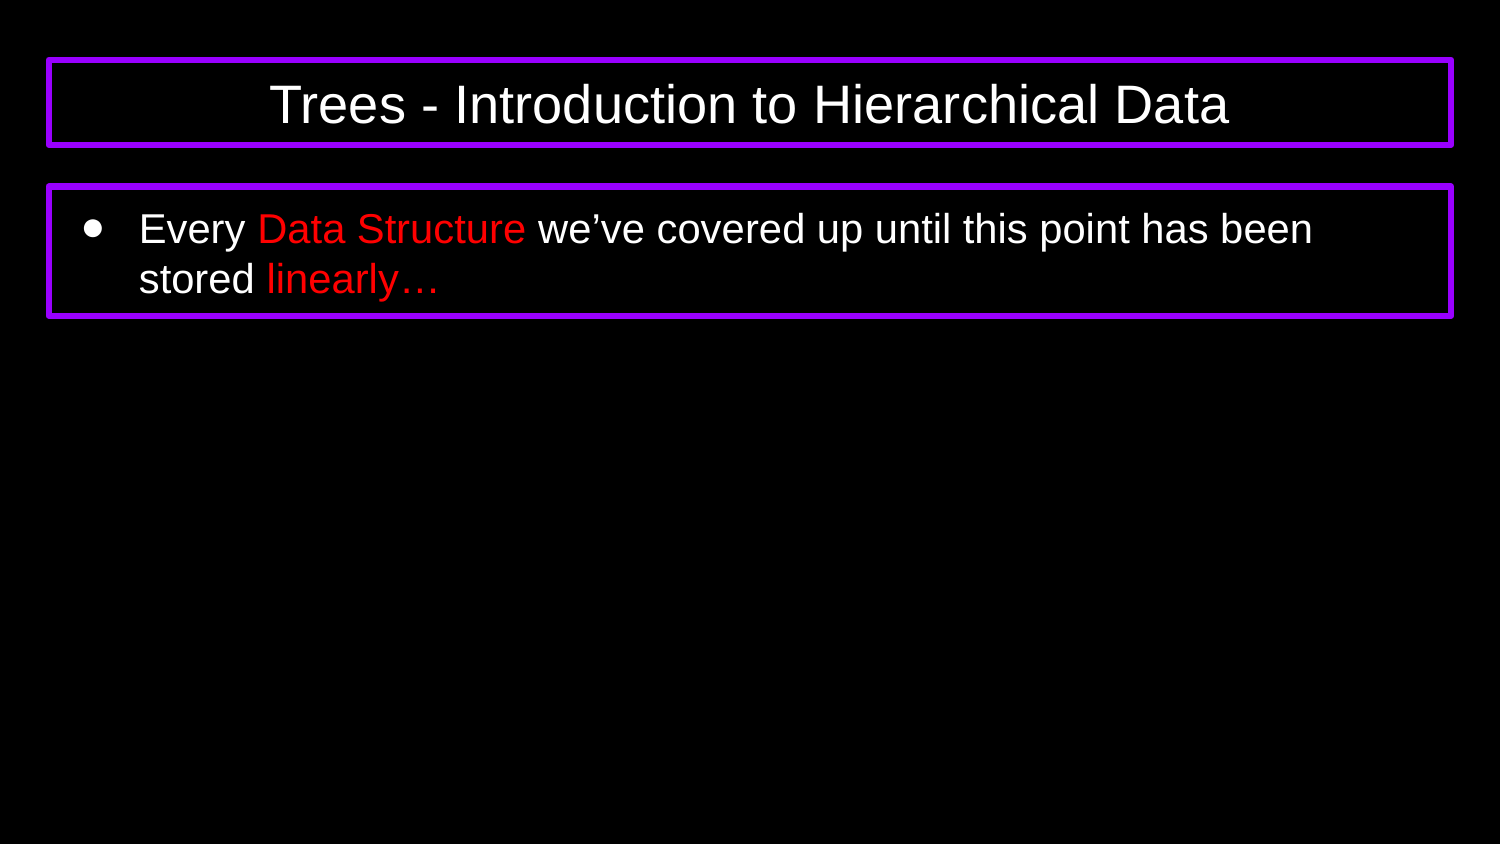

# Trees - Introduction to Hierarchical Data
Every Data Structure we’ve covered up until this point has been stored linearly…